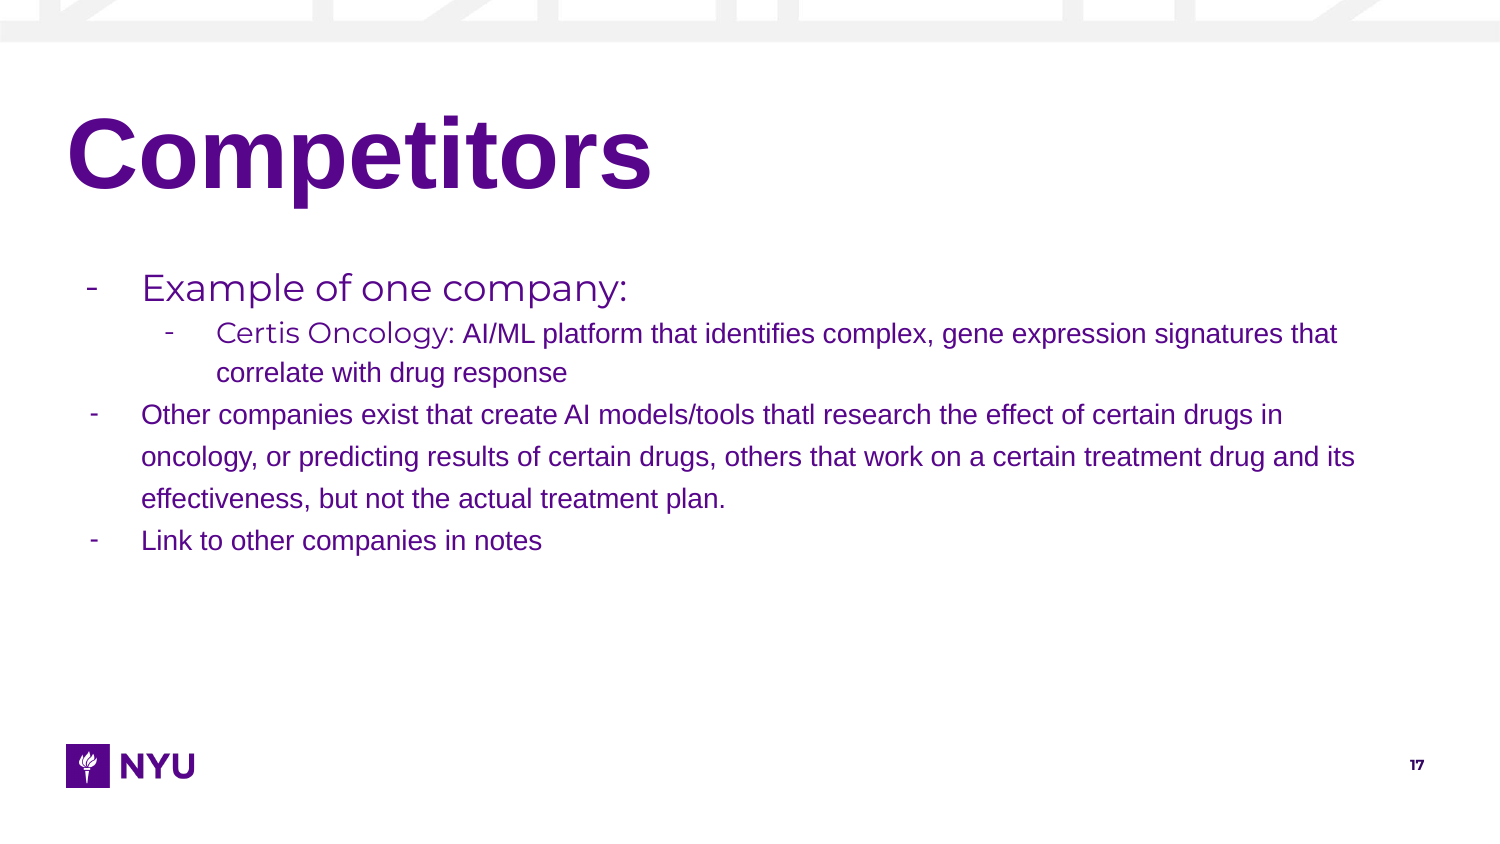

# Competitors
Example of one company:
Certis Oncology: AI/ML platform that identifies complex, gene expression signatures that correlate with drug response
Other companies exist that create AI models/tools thatl research the effect of certain drugs in oncology, or predicting results of certain drugs, others that work on a certain treatment drug and its effectiveness, but not the actual treatment plan.
Link to other companies in notes